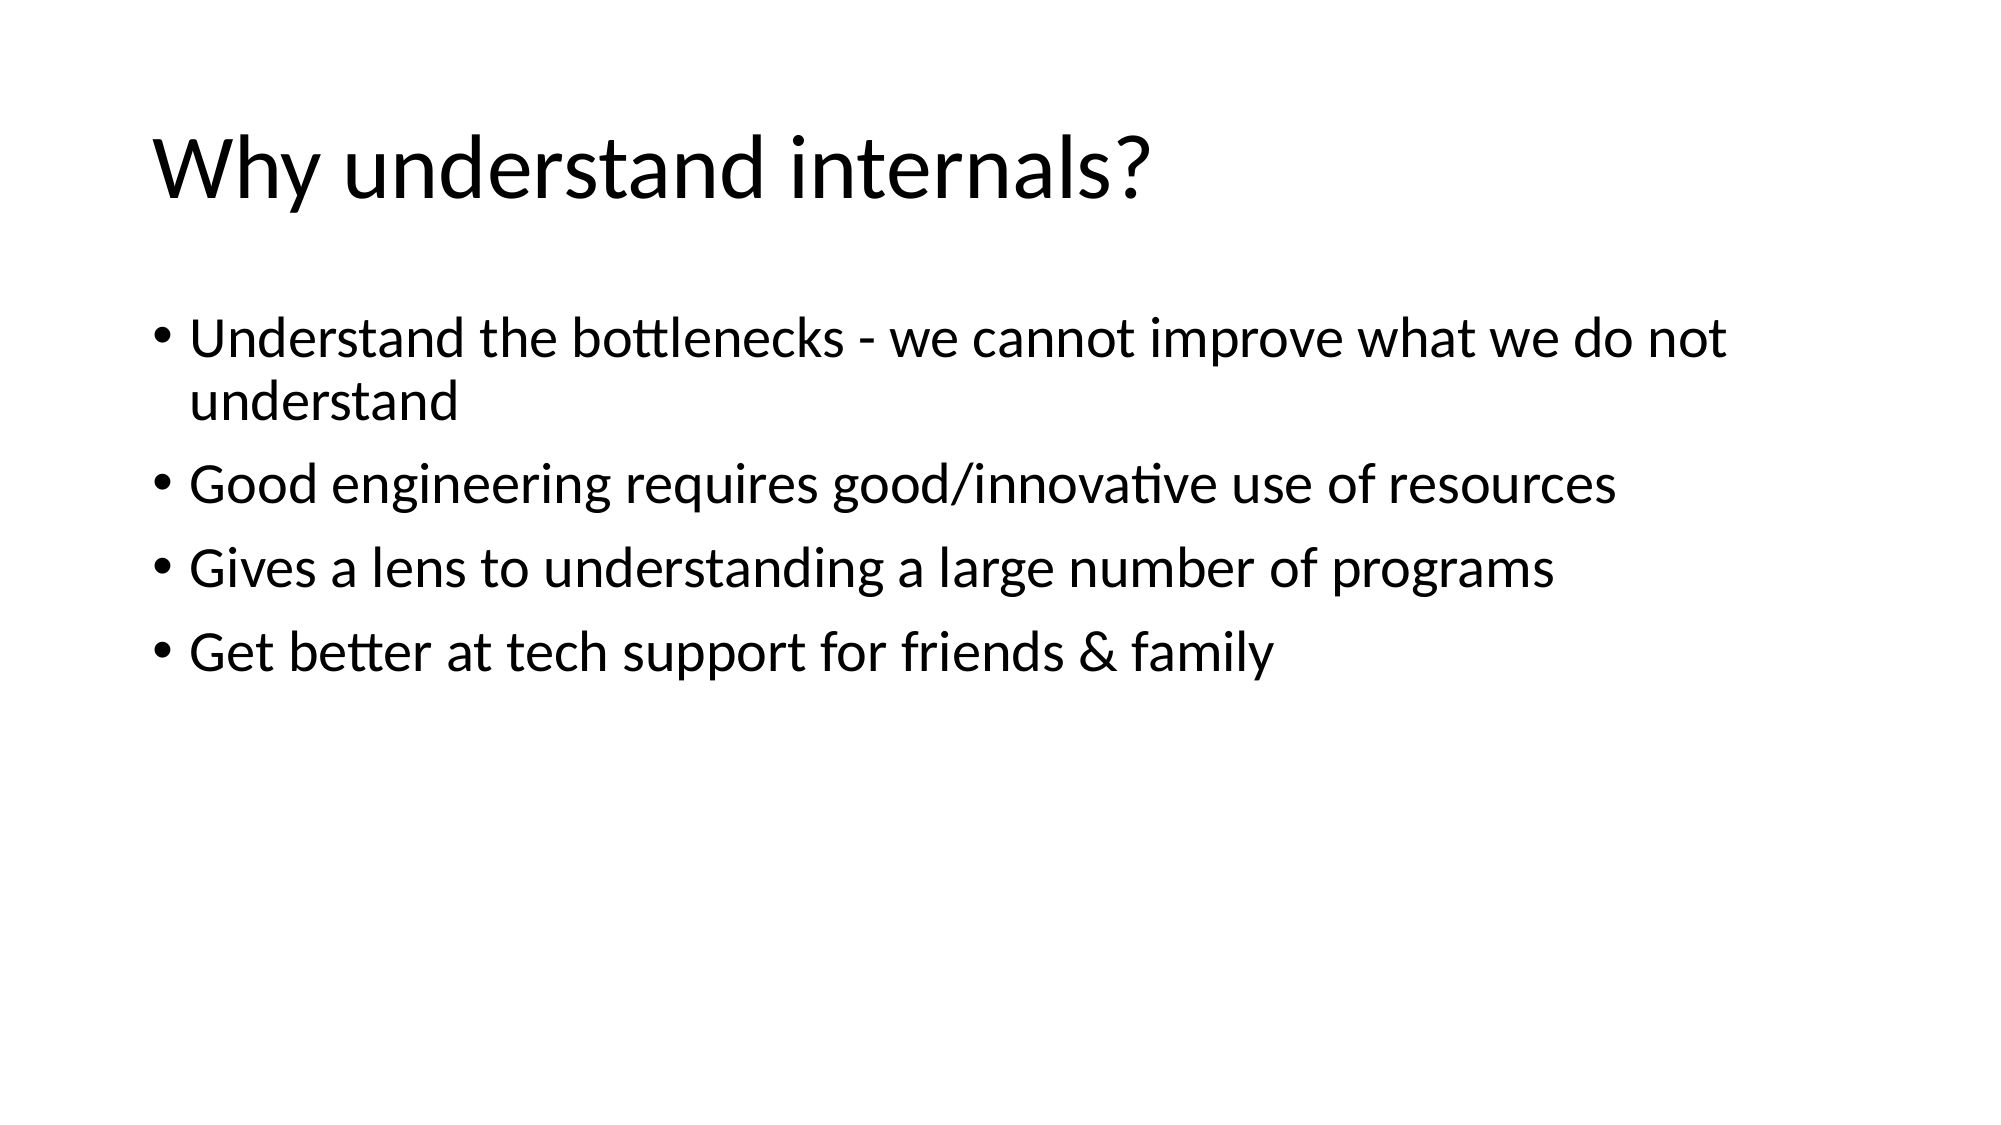

# Why understand internals?
Understand the bottlenecks - we cannot improve what we do not understand
Good engineering requires good/innovative use of resources
Gives a lens to understanding a large number of programs
Get better at tech support for friends & family